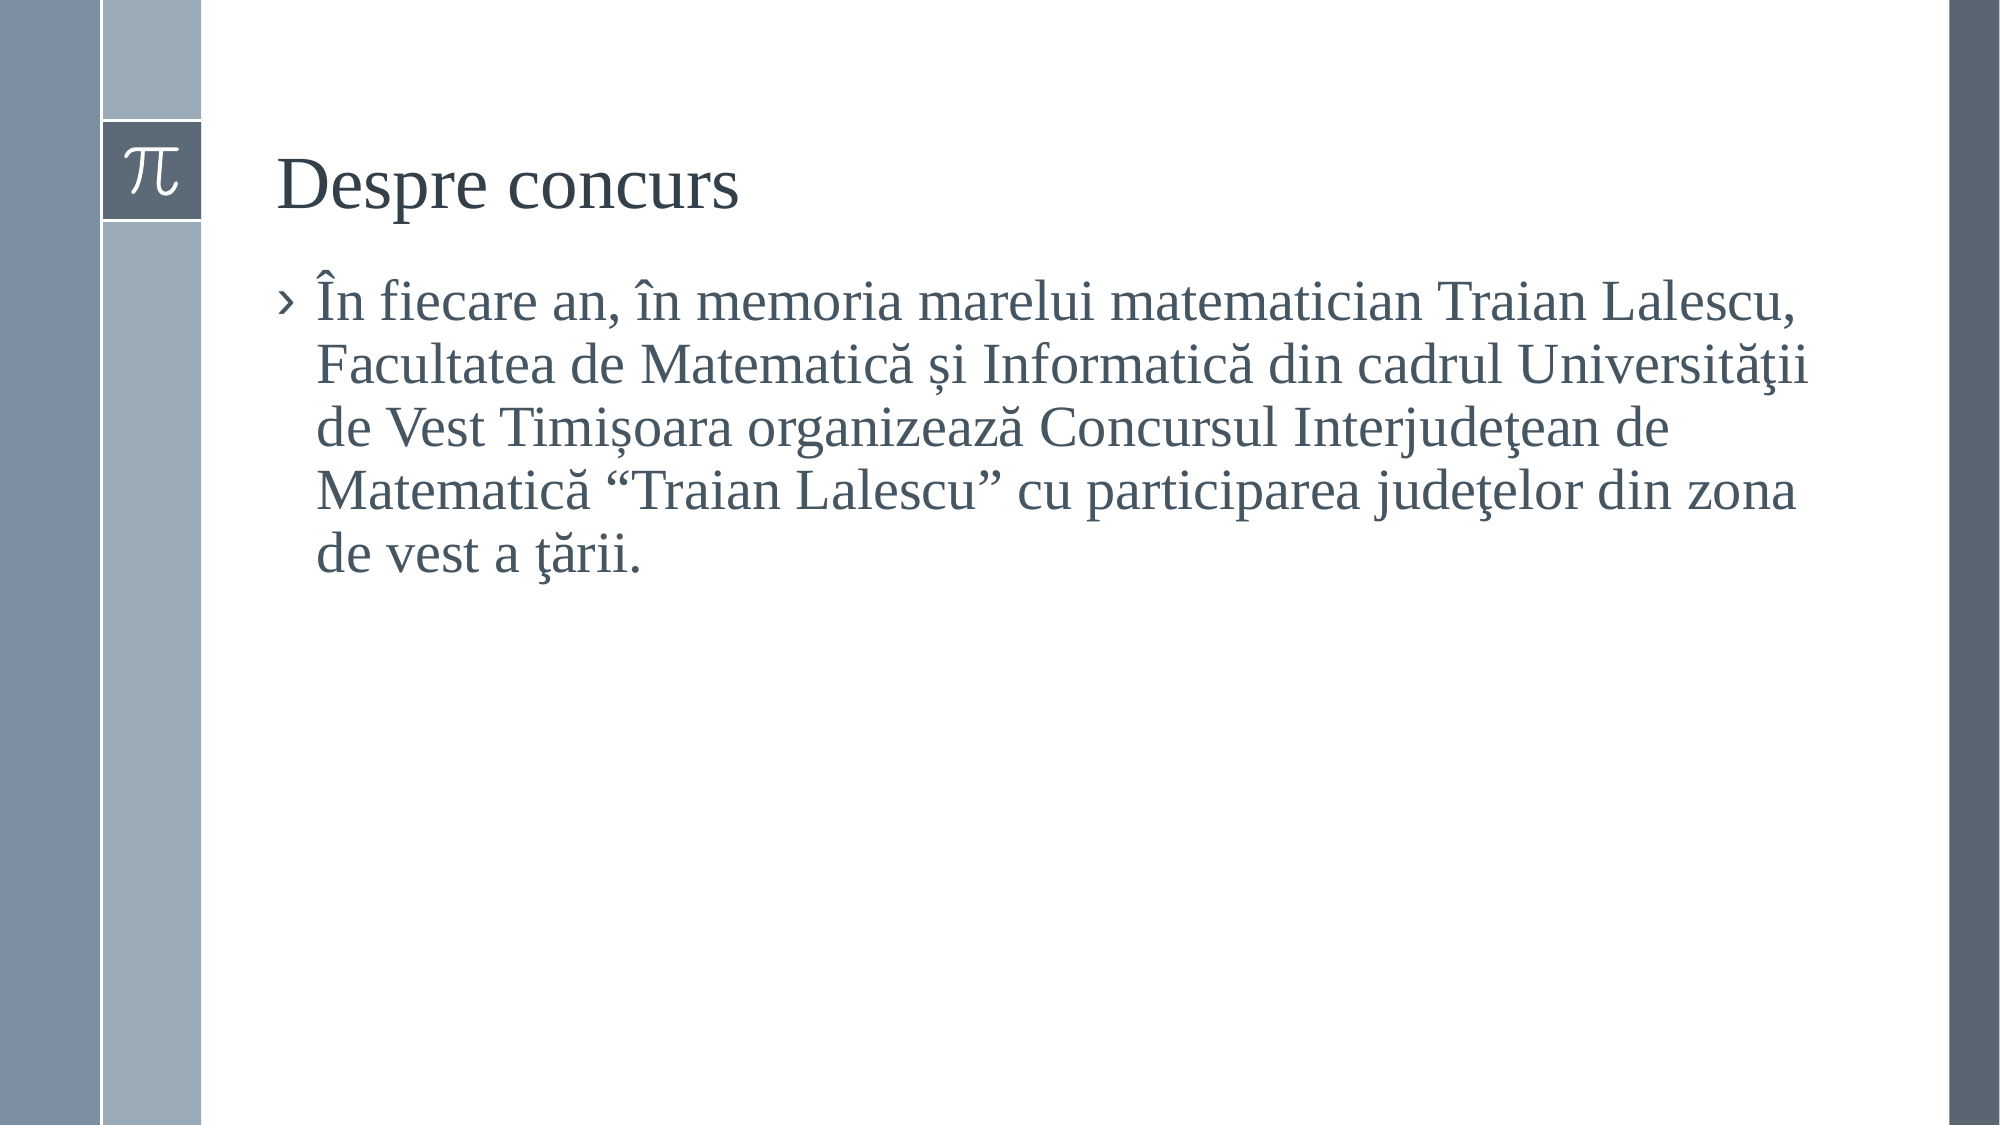

# Despre concurs
În fiecare an, în memoria marelui matematician Traian Lalescu, Facultatea de Matematică și Informatică din cadrul Universităţii de Vest Timișoara organizează Concursul Interjudeţean de Matematică “Traian Lalescu” cu participarea judeţelor din zona de vest a ţării.